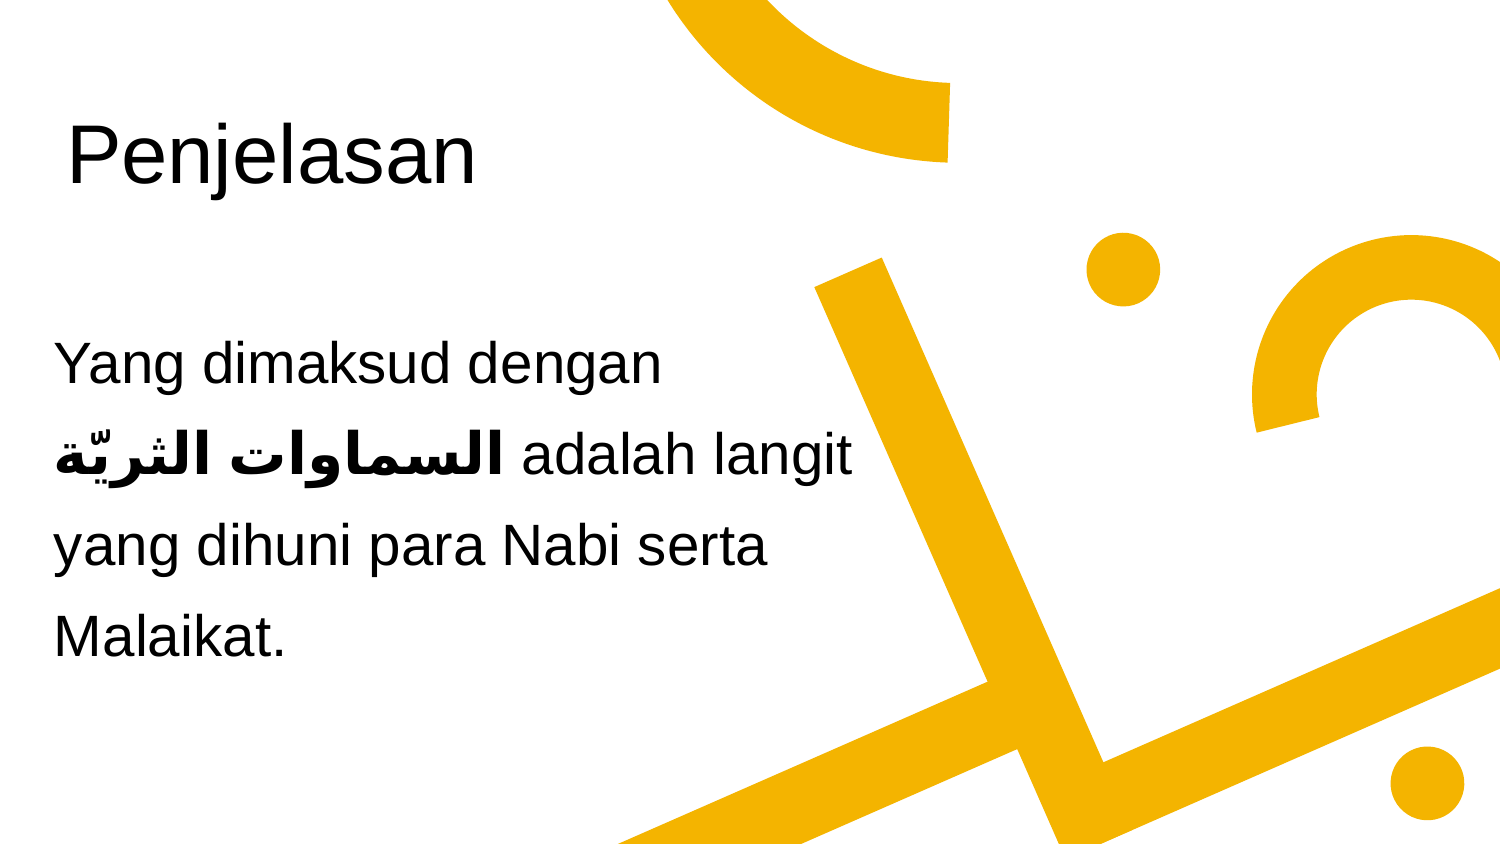

Penjelasan
03

Yang dimaksud dengan السماوات الثريّة adalah langit yang dihuni para Nabi serta Malaikat.
الثريّة
السماوات
Langit Atsiriyyah